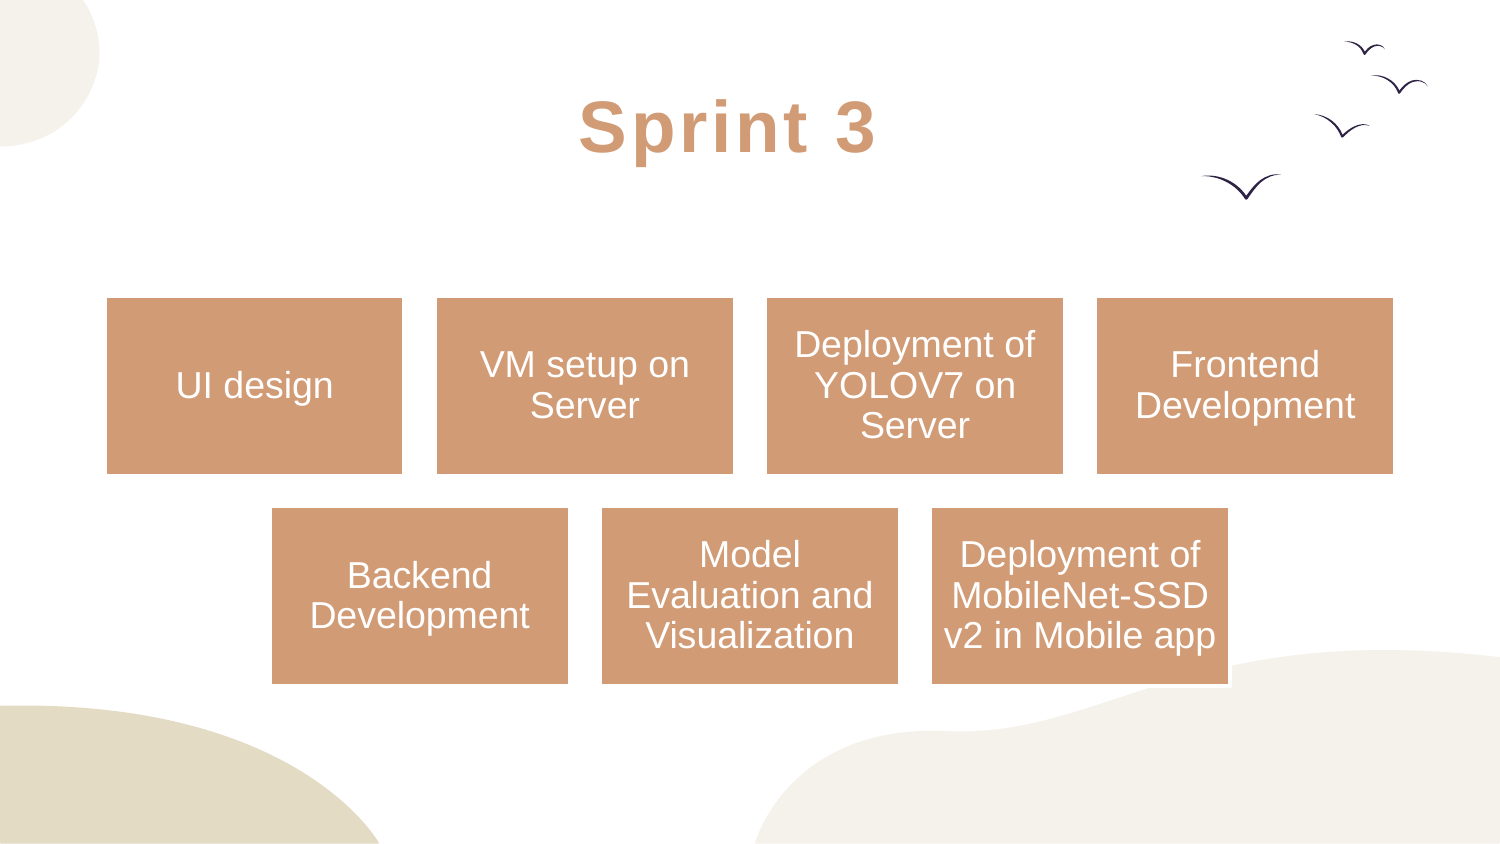

# Sprint 3
UI design
VM setup on Server
Deployment of YOLOV7 on Server
Frontend Development
Backend Development
Model Evaluation and Visualization
Deployment of MobileNet-SSD v2 in Mobile app